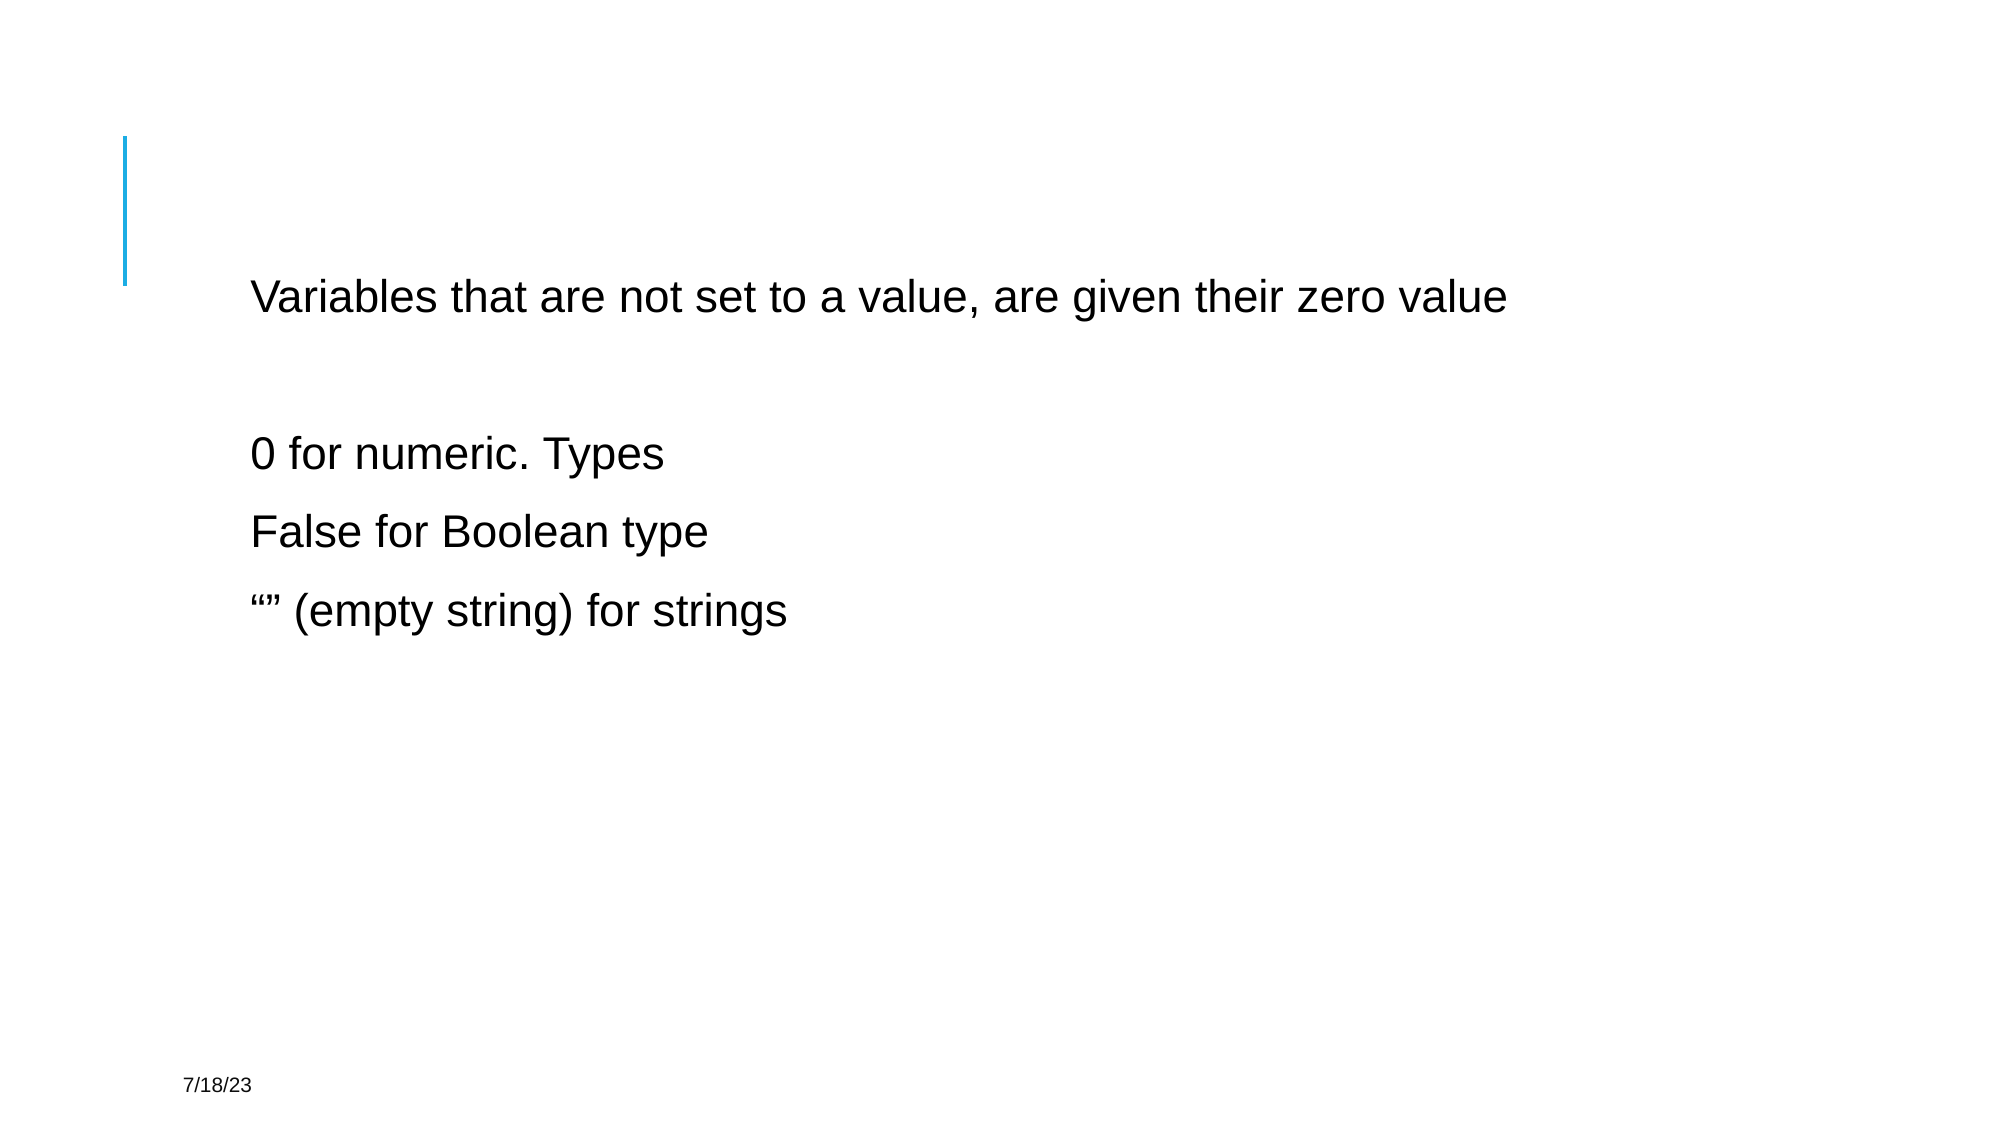

Variables that are not set to a value, are given their zero value

0 for numeric. Types
False for Boolean type
“” (empty string) for strings

7/18/23